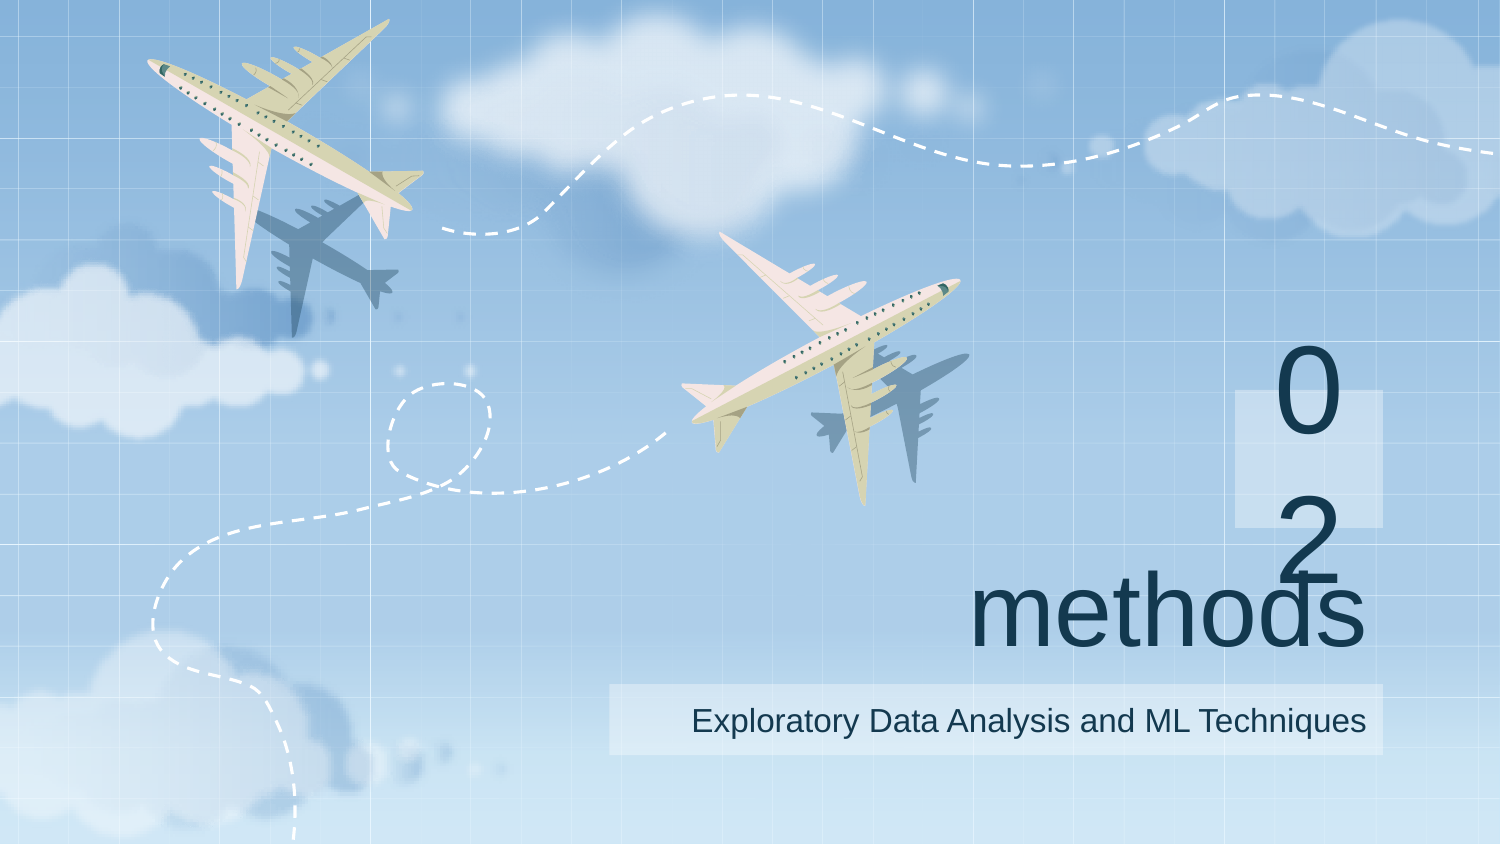

02
# methods
Exploratory Data Analysis and ML Techniques